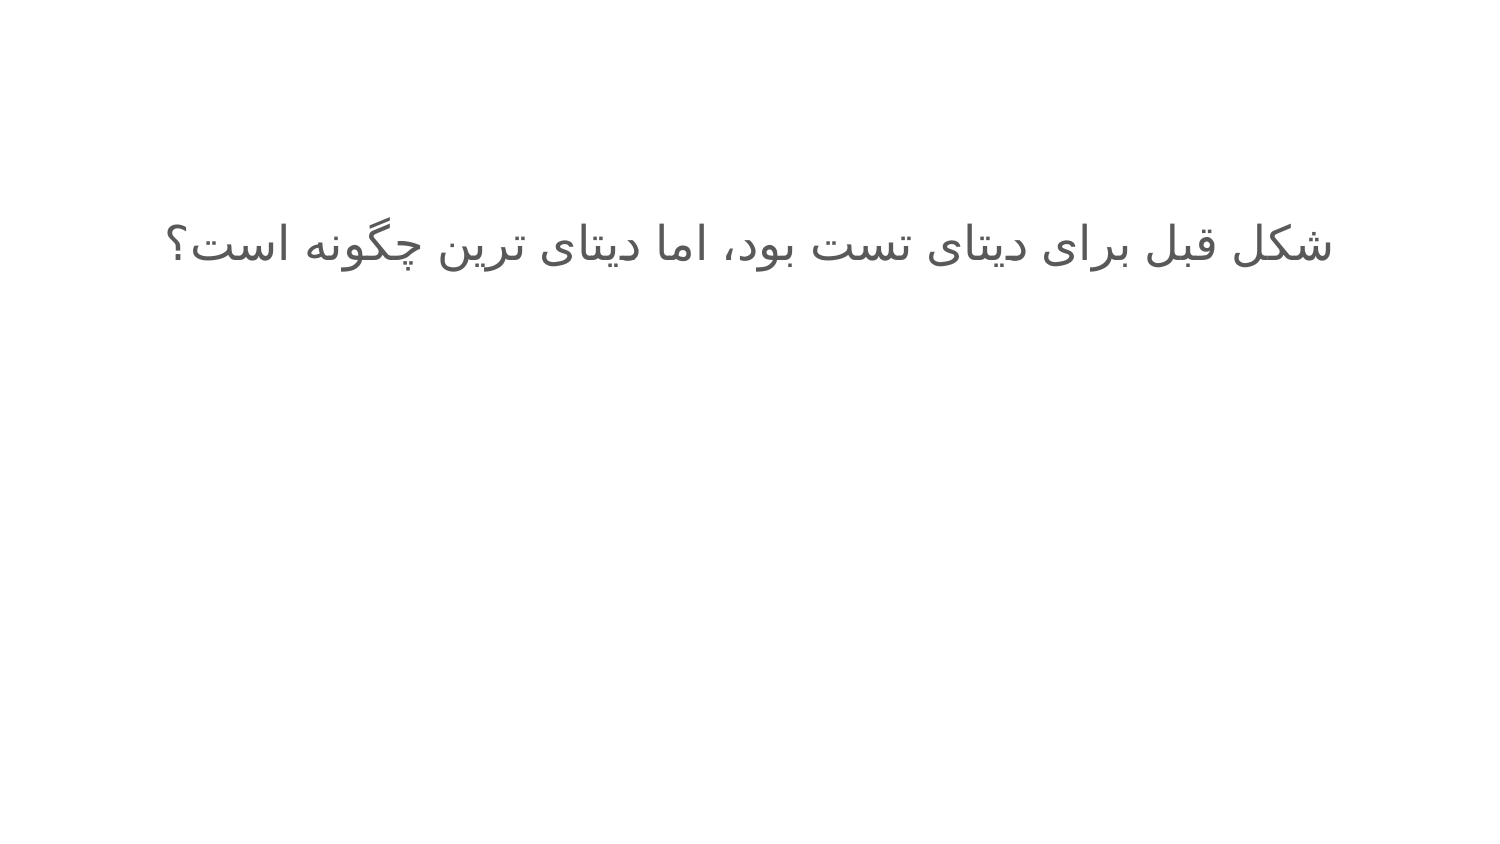

شکل قبل برای دیتای تست بود، اما دیتای ترین چگونه است؟